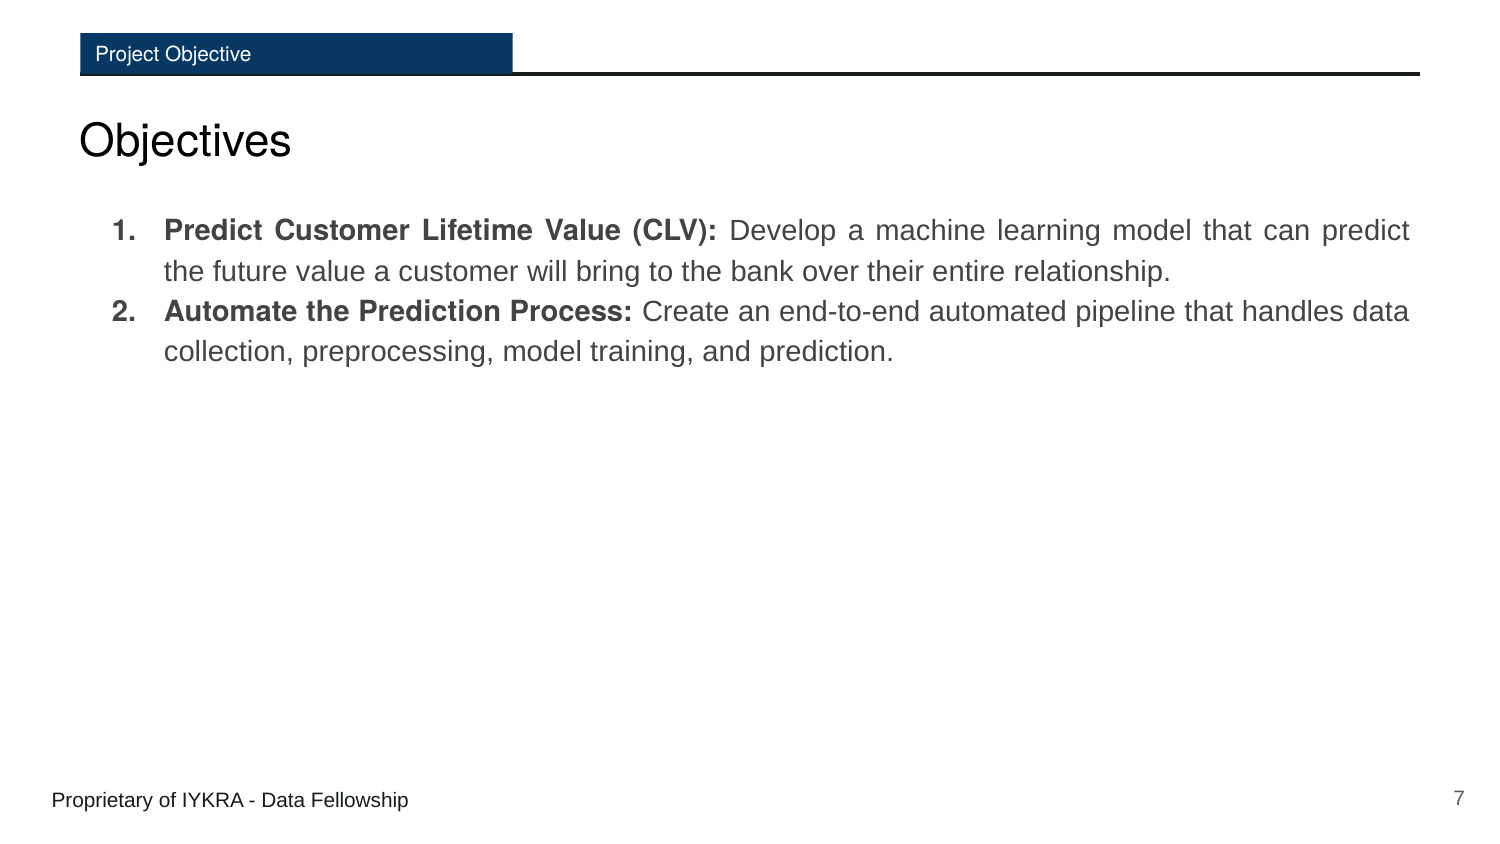

Project Objective
Objectives
Predict Customer Lifetime Value (CLV): Develop a machine learning model that can predict the future value a customer will bring to the bank over their entire relationship.
Automate the Prediction Process: Create an end-to-end automated pipeline that handles data collection, preprocessing, model training, and prediction.
7
Proprietary of IYKRA - Data Fellowship